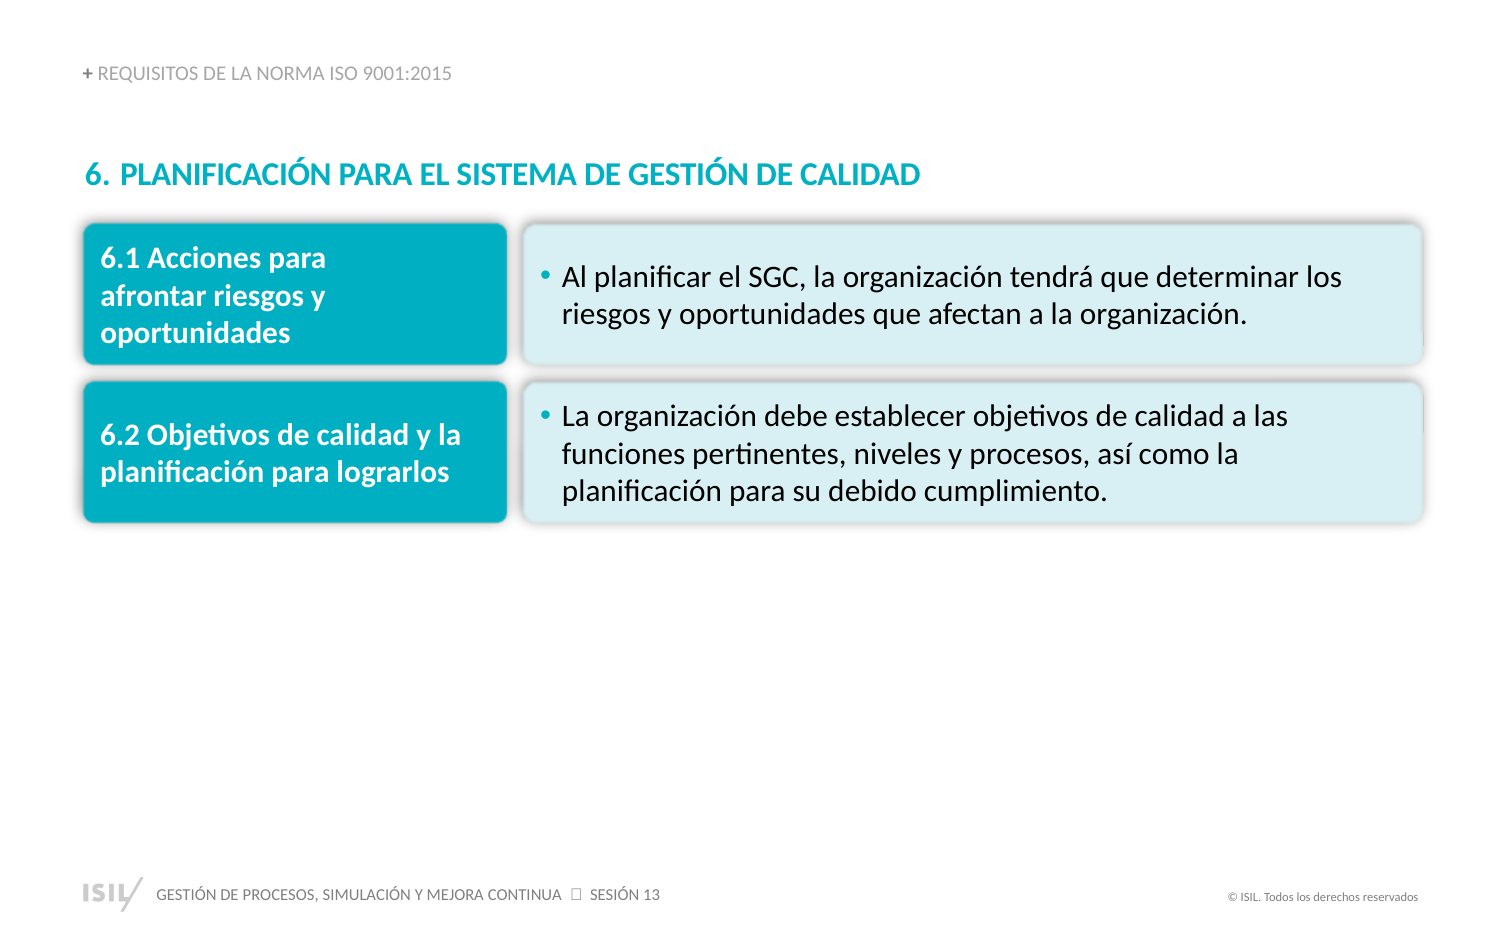

+ REQUISITOS DE LA NORMA ISO 9001:2015
PLANIFICACIÓN PARA EL SISTEMA DE GESTIÓN DE CALIDAD
6.1 Acciones para
afrontar riesgos y
oportunidades
Al planificar el SGC, la organización tendrá que determinar los riesgos y oportunidades que afectan a la organización.
6.2 Objetivos de calidad y la planificación para lograrlos
La organización debe establecer objetivos de calidad a las funciones pertinentes, niveles y procesos, así como la planificación para su debido cumplimiento.